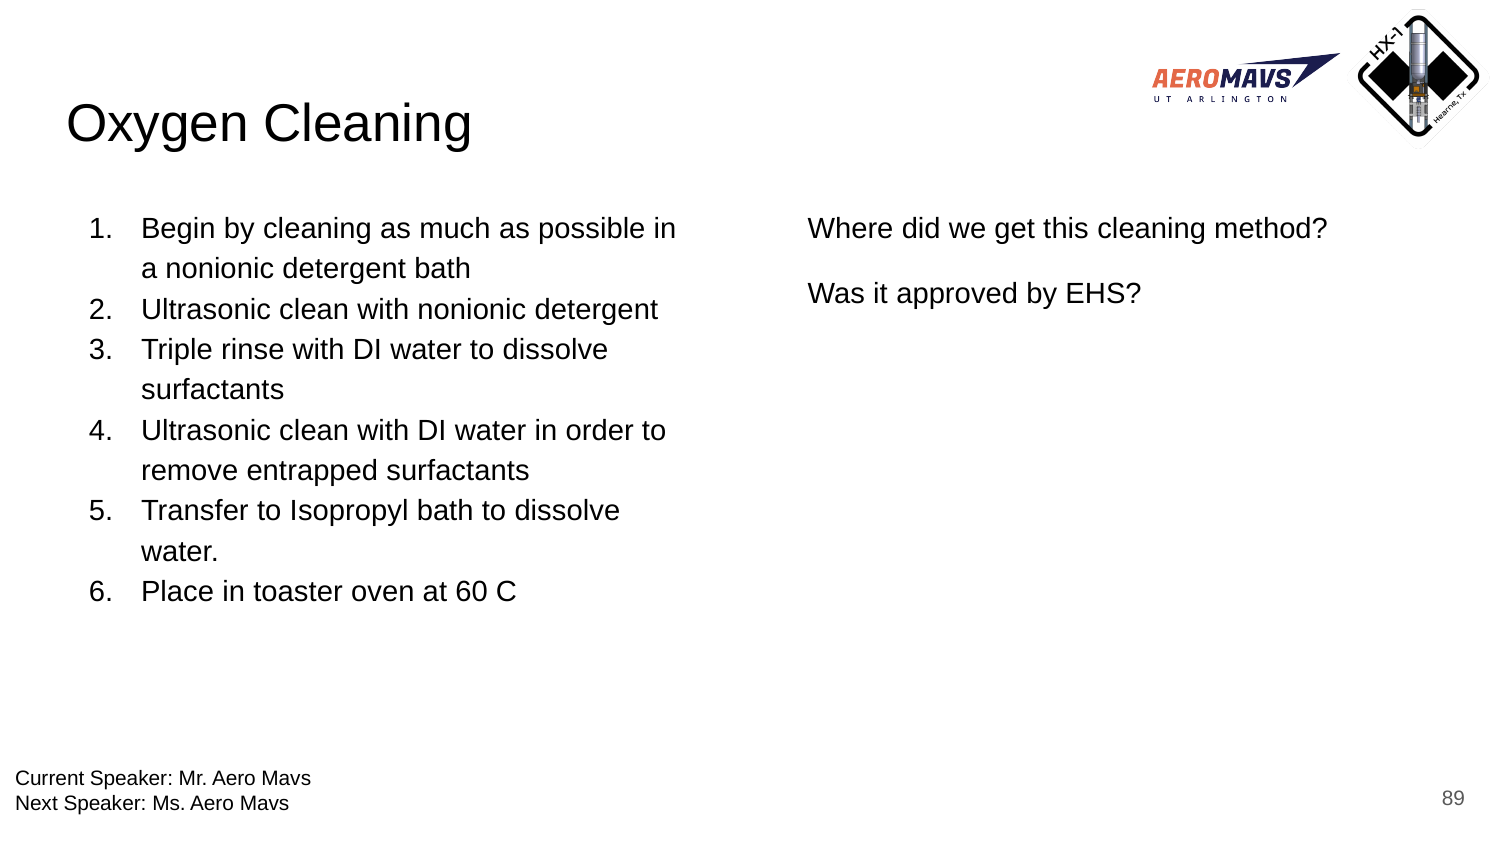

# Oxygen Cleaning
Begin by cleaning as much as possible in a nonionic detergent bath
Ultrasonic clean with nonionic detergent
Triple rinse with DI water to dissolve surfactants
Ultrasonic clean with DI water in order to remove entrapped surfactants
Transfer to Isopropyl bath to dissolve water.
Place in toaster oven at 60 C
Where did we get this cleaning method?
Was it approved by EHS?
Current Speaker: Mr. Aero Mavs
Next Speaker: Ms. Aero Mavs
89